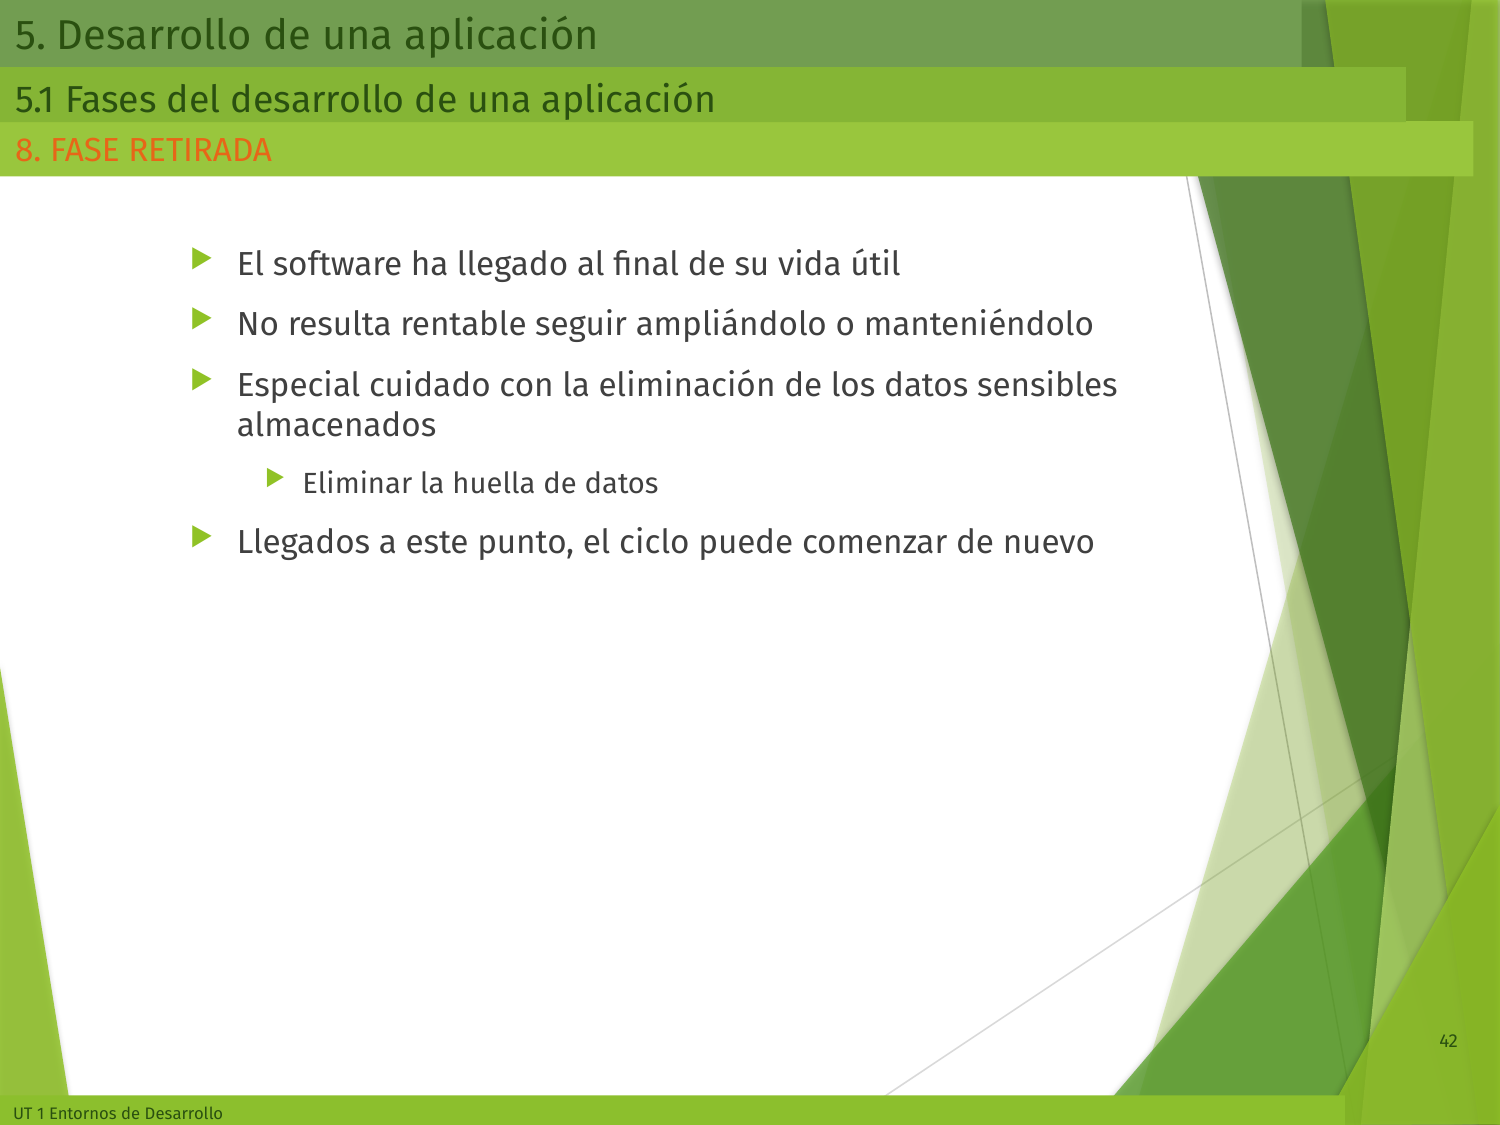

# 5. Desarrollo de una aplicación
5.1 Fases del desarrollo de una aplicación

8. FASE RETIRADA

El software ha llegado al final de su vida útil
No resulta rentable seguir ampliándolo o manteniéndolo
Especial cuidado con la eliminación de los datos sensibles almacenados
Eliminar la huella de datos
Llegados a este punto, el ciclo puede comenzar de nuevo

42